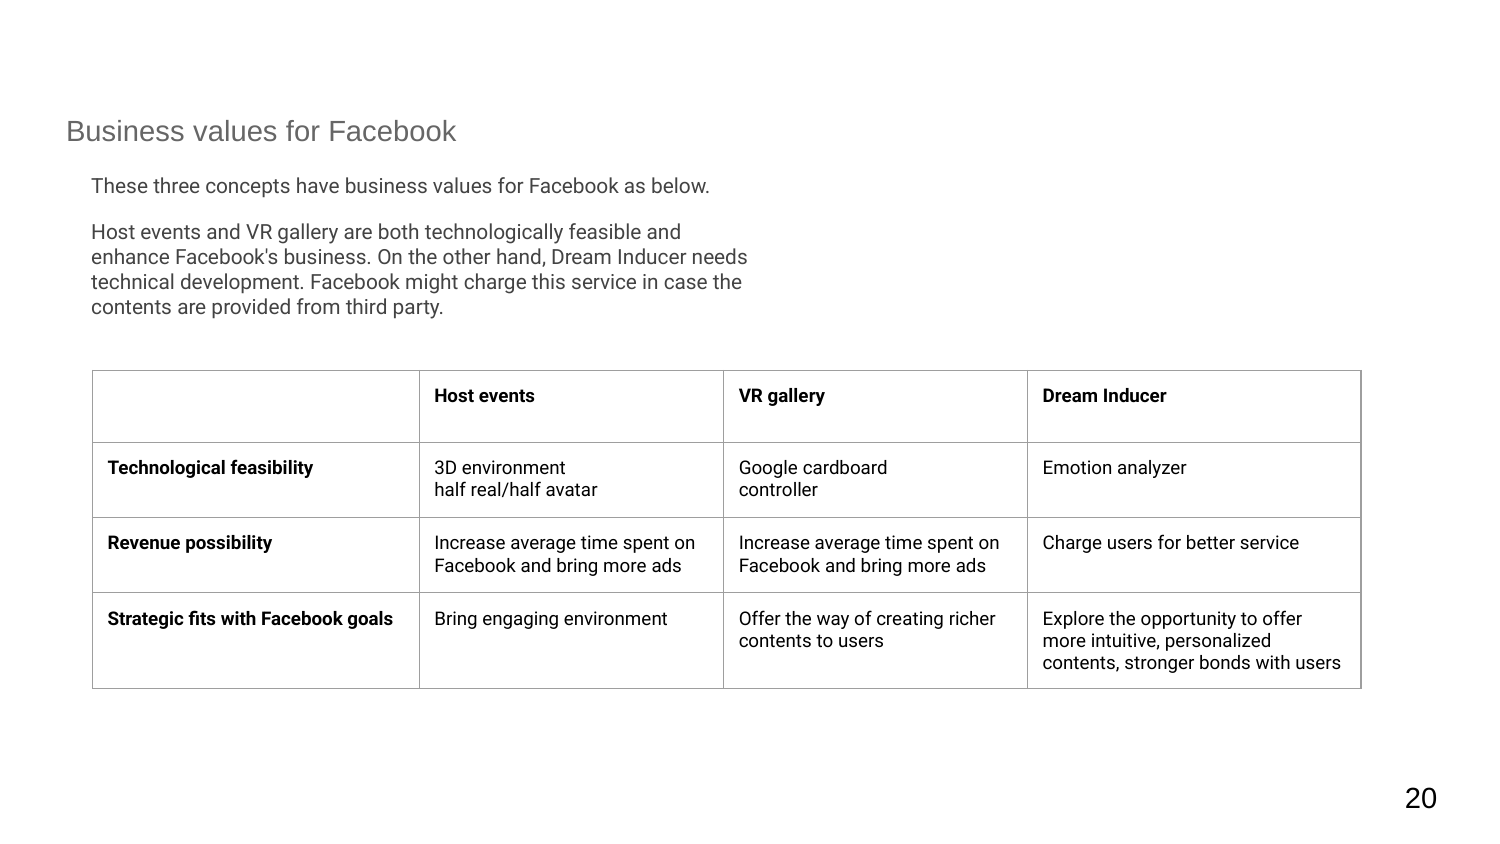

Business values for Facebook
These three concepts have business values for Facebook as below.
Host events and VR gallery are both technologically feasible and enhance Facebook's business. On the other hand, Dream Inducer needs technical development. Facebook might charge this service in case the contents are provided from third party.
|  | Host events | VR gallery | Dream Inducer |
| --- | --- | --- | --- |
| Technological feasibility | 3D environment half real/half avatar | Google cardboard controller | Emotion analyzer |
| Revenue possibility | Increase average time spent on Facebook and bring more ads | Increase average time spent on Facebook and bring more ads | Charge users for better service |
| Strategic fits with Facebook goals | Bring engaging environment | Offer the way of creating richer contents to users | Explore the opportunity to offer more intuitive, personalized contents, stronger bonds with users |
20